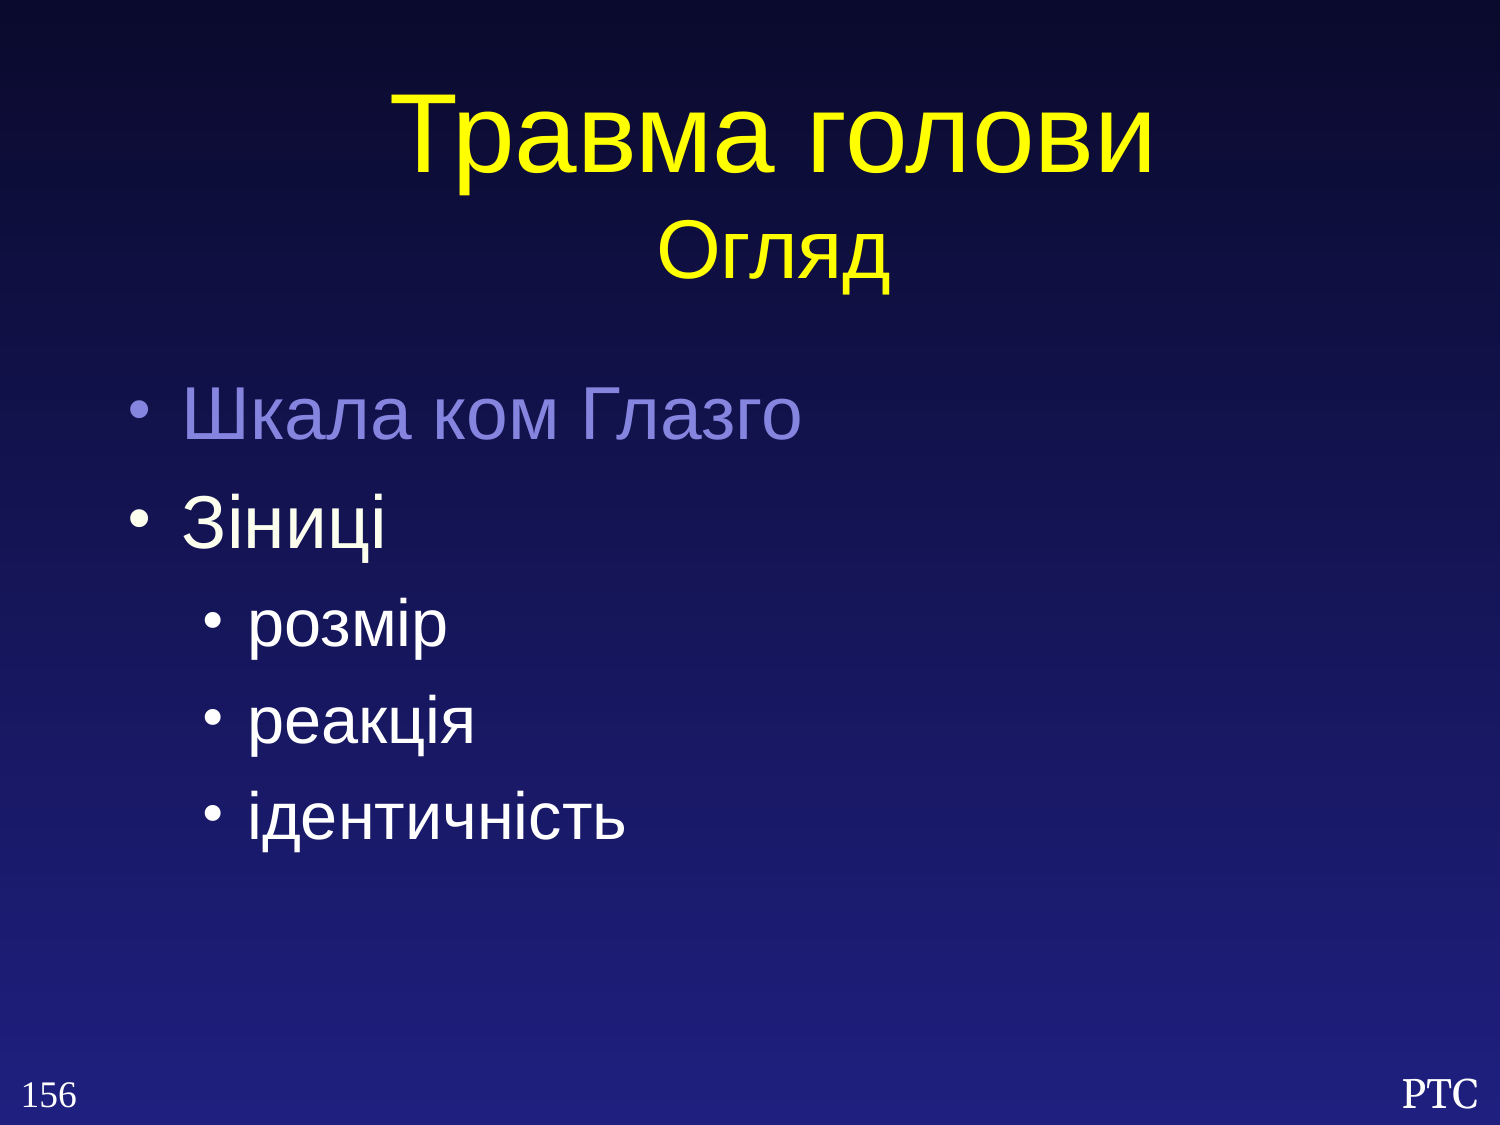

Травма голови
Огляд
Шкала ком Глазго
Зіниці
розмір
реакція
ідентичність

156